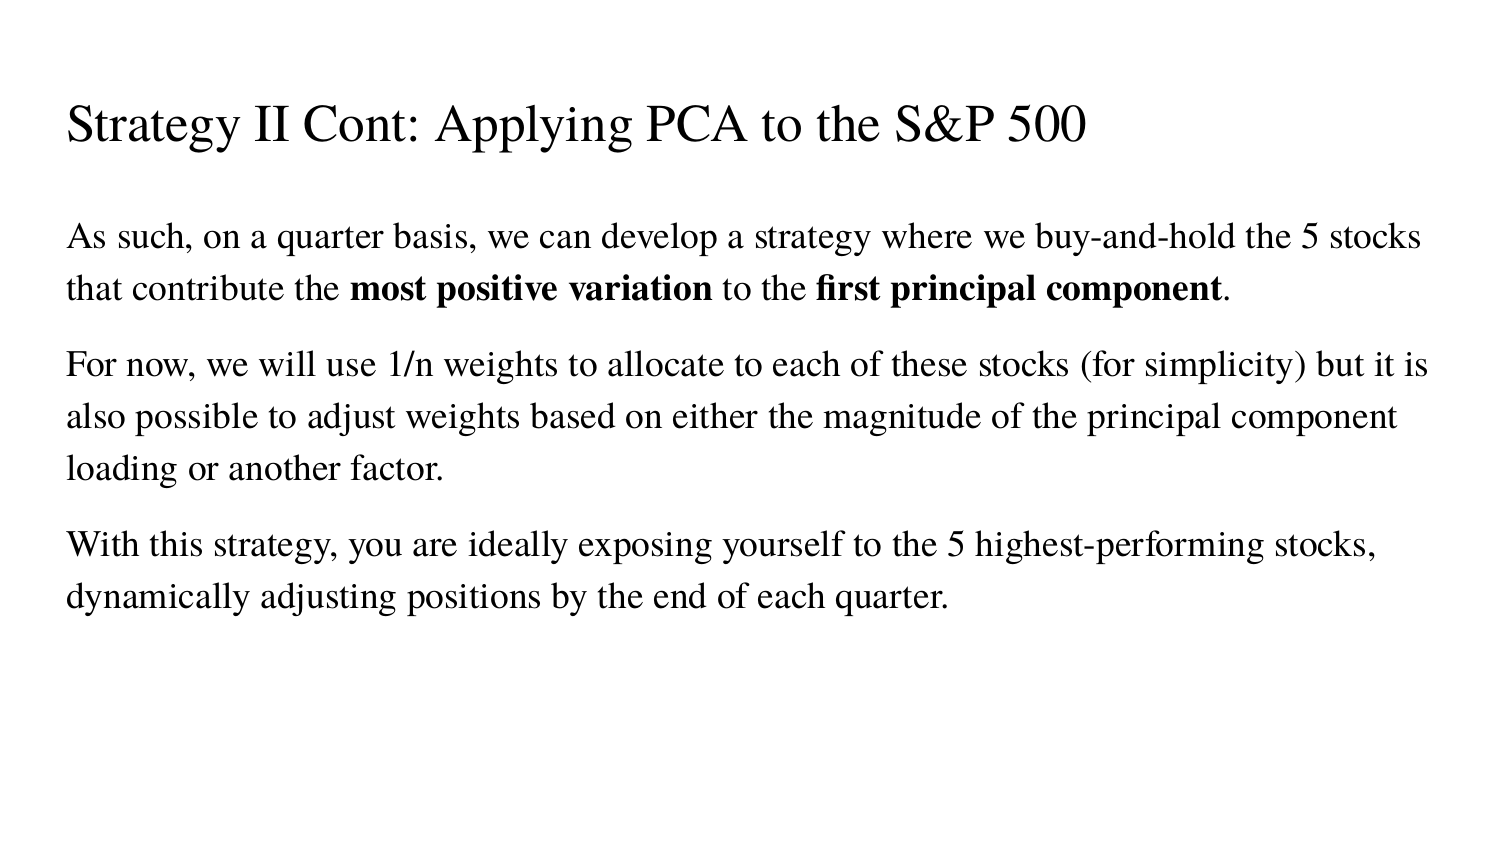

# Strategy II Cont: Applying PCA to the S&P 500
As such, on a quarter basis, we can develop a strategy where we buy-and-hold the 5 stocks that contribute the most positive variation to the first principal component.
For now, we will use 1/n weights to allocate to each of these stocks (for simplicity) but it is also possible to adjust weights based on either the magnitude of the principal component loading or another factor.
With this strategy, you are ideally exposing yourself to the 5 highest-performing stocks, dynamically adjusting positions by the end of each quarter.